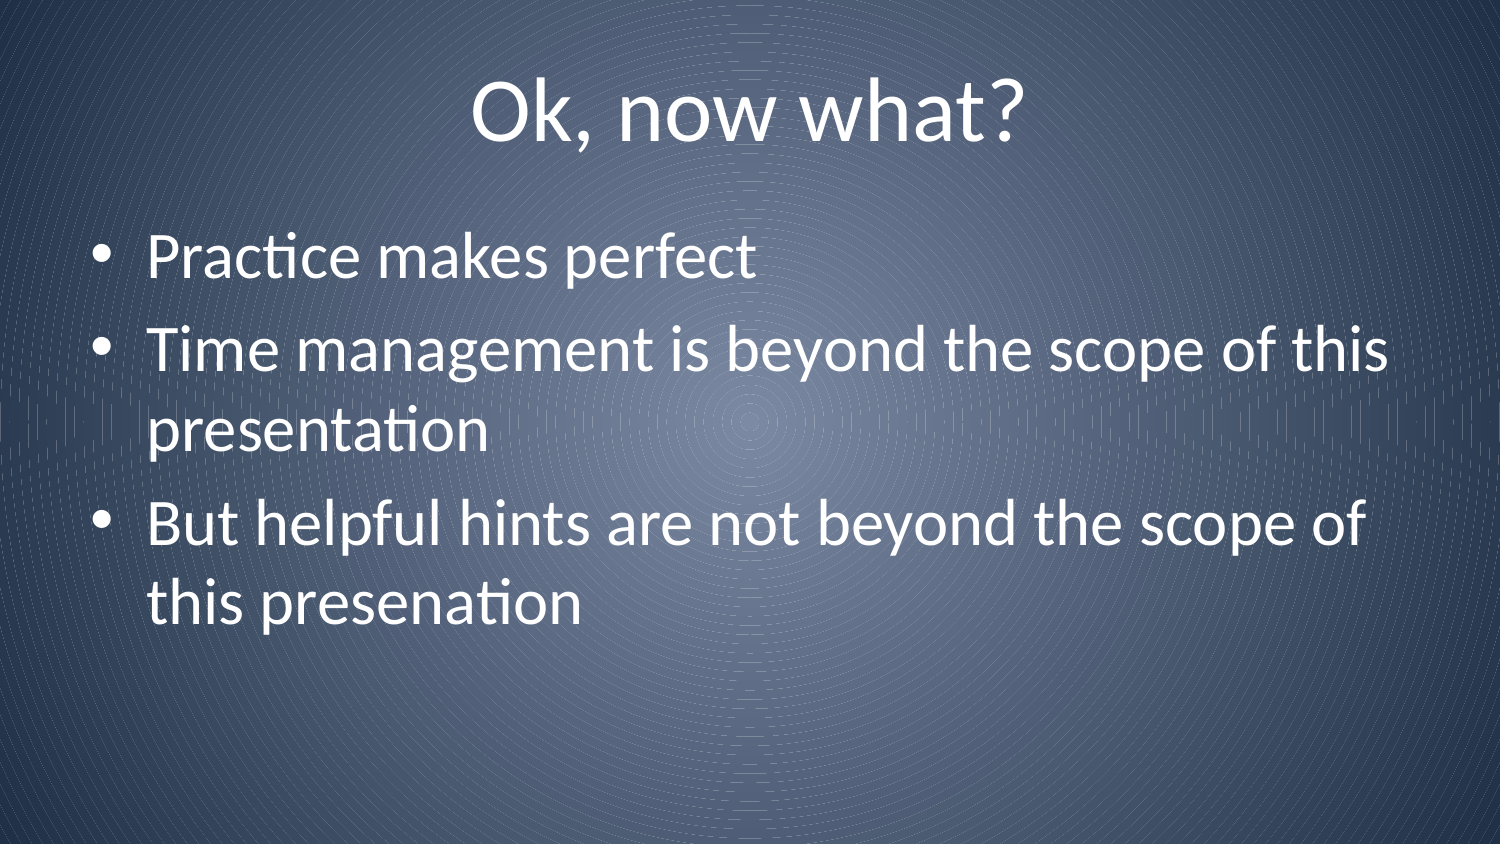

# Ok, now what?
Practice makes perfect
Time management is beyond the scope of this presentation
But helpful hints are not beyond the scope of this presenation